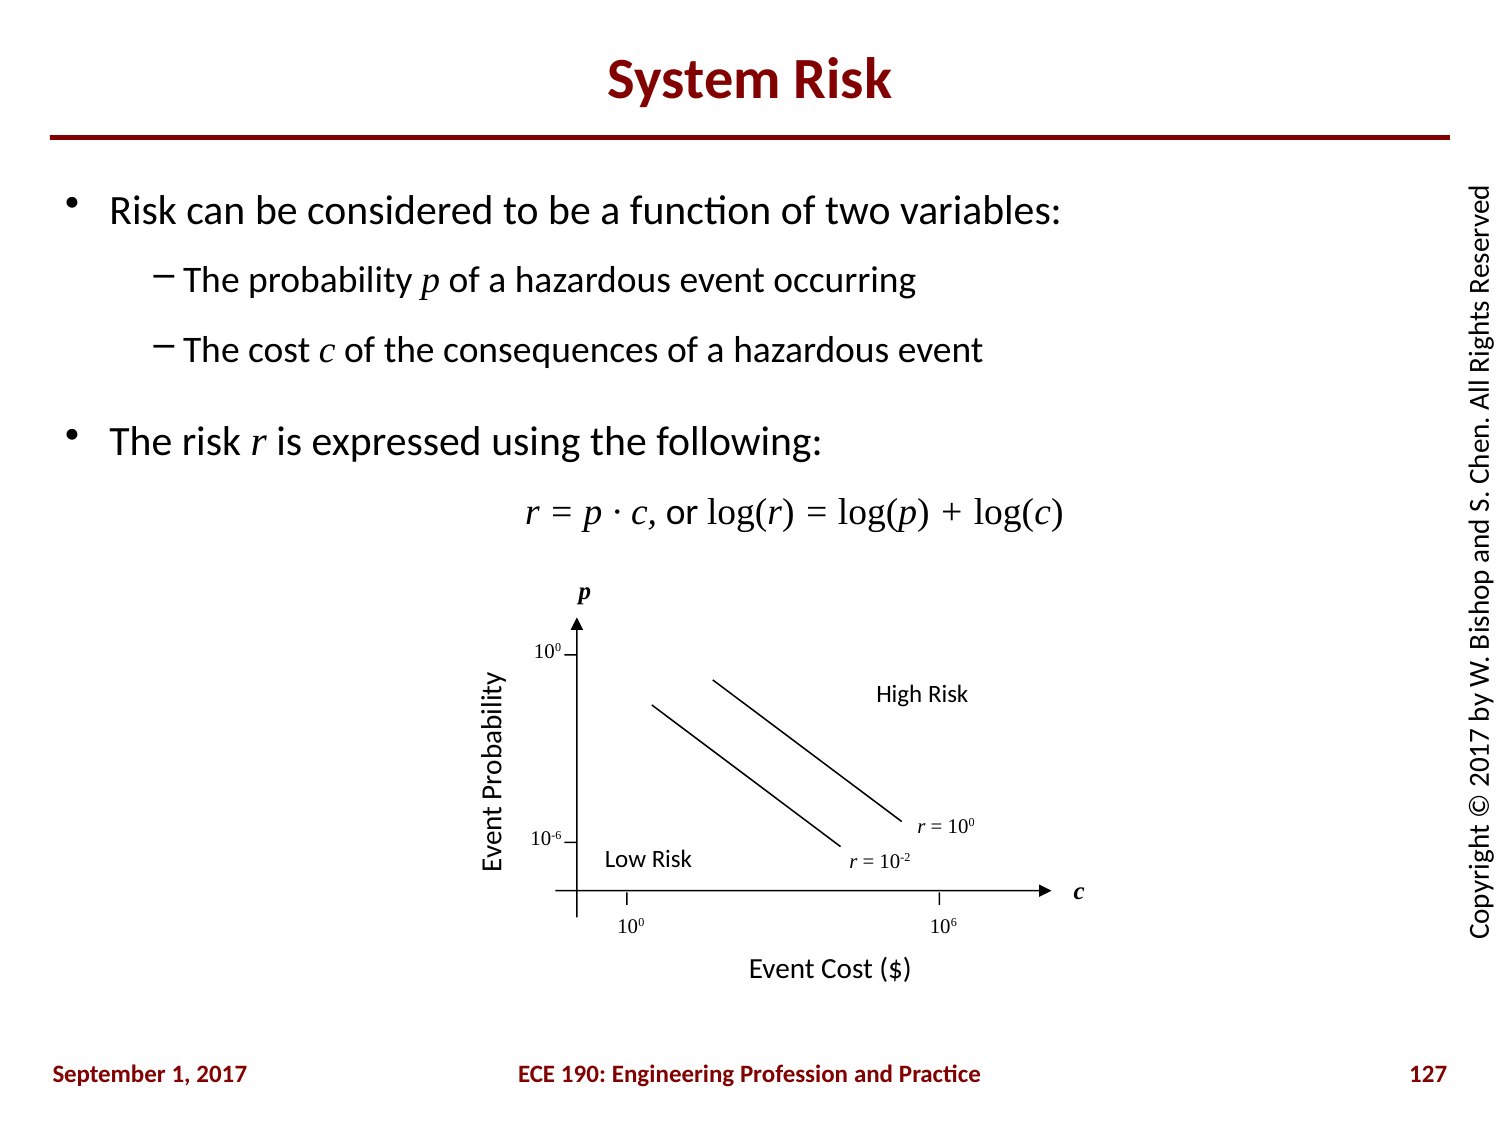

# System Risk
Risk can be considered to be a function of two variables:
The probability p of a hazardous event occurring
The cost c of the consequences of a hazardous event
The risk r is expressed using the following:
r = p · c, or log(r) = log(p) + log(c)
 p

100

High Risk

Event Probability
r = 100
10-6
Low Risk
r = 10-2

 c

100
106
Event Cost ($)
September 1, 2017
ECE 190: Engineering Profession and Practice
127